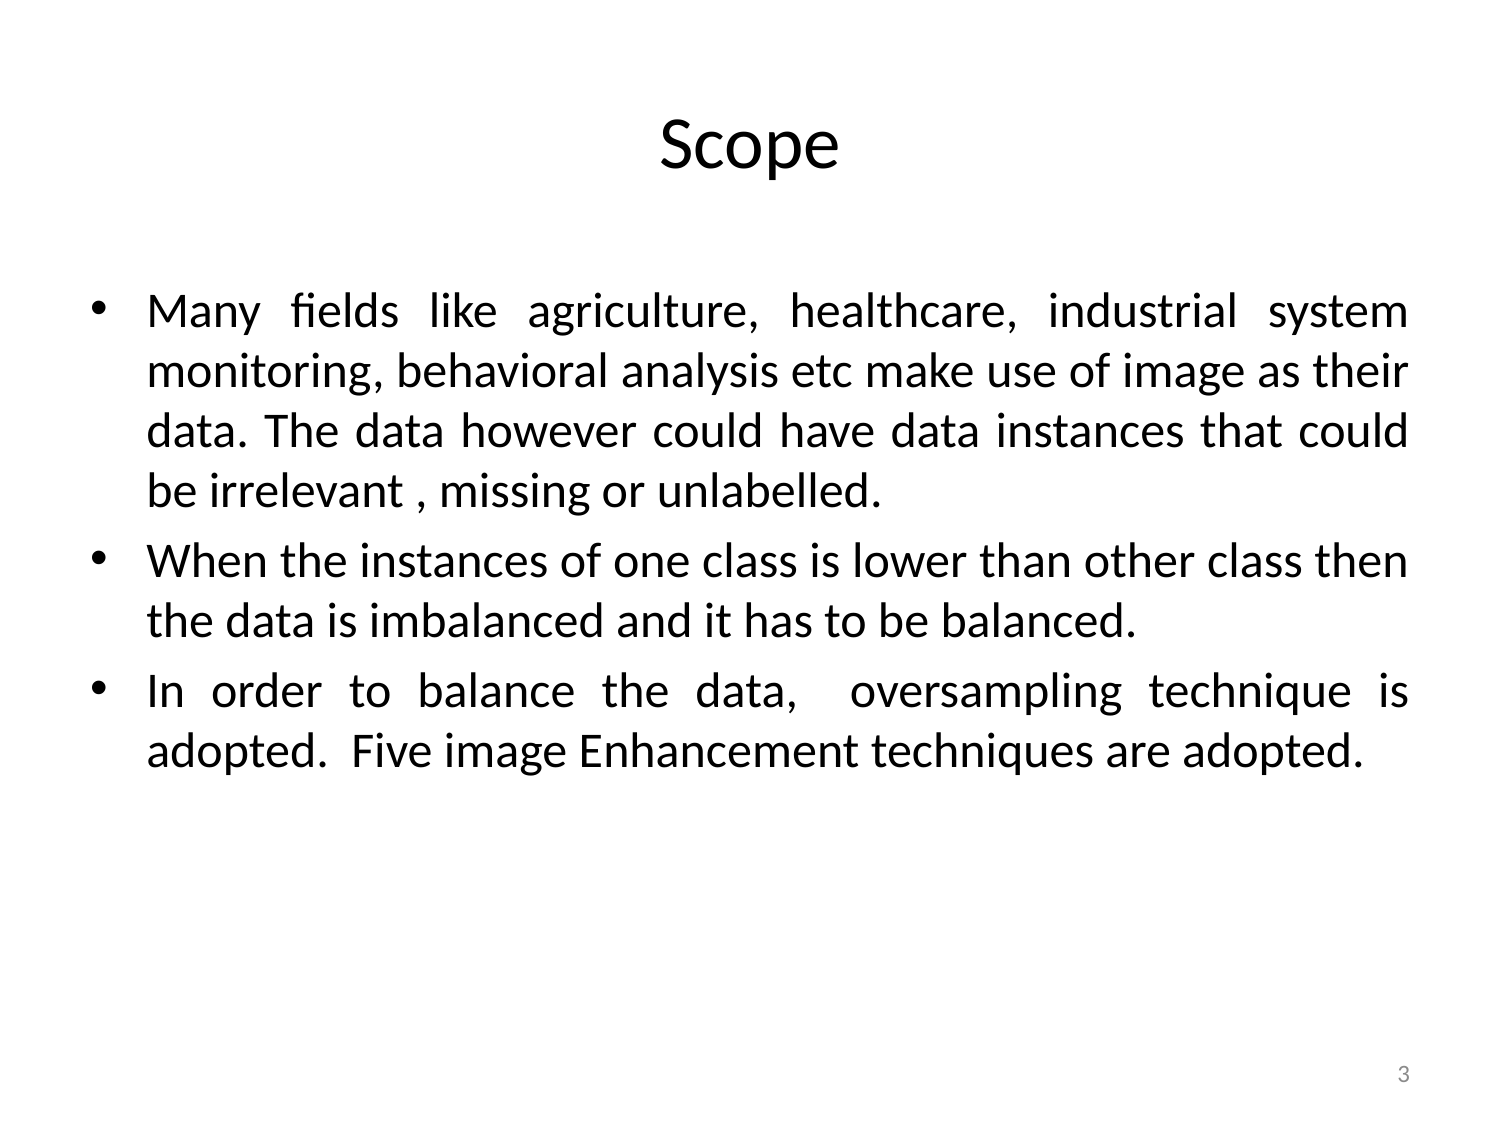

# Scope
Many fields like agriculture, healthcare, industrial system monitoring, behavioral analysis etc make use of image as their data. The data however could have data instances that could be irrelevant , missing or unlabelled.
When the instances of one class is lower than other class then the data is imbalanced and it has to be balanced.
In order to balance the data,  oversampling technique is adopted.  Five image Enhancement techniques are adopted.
3